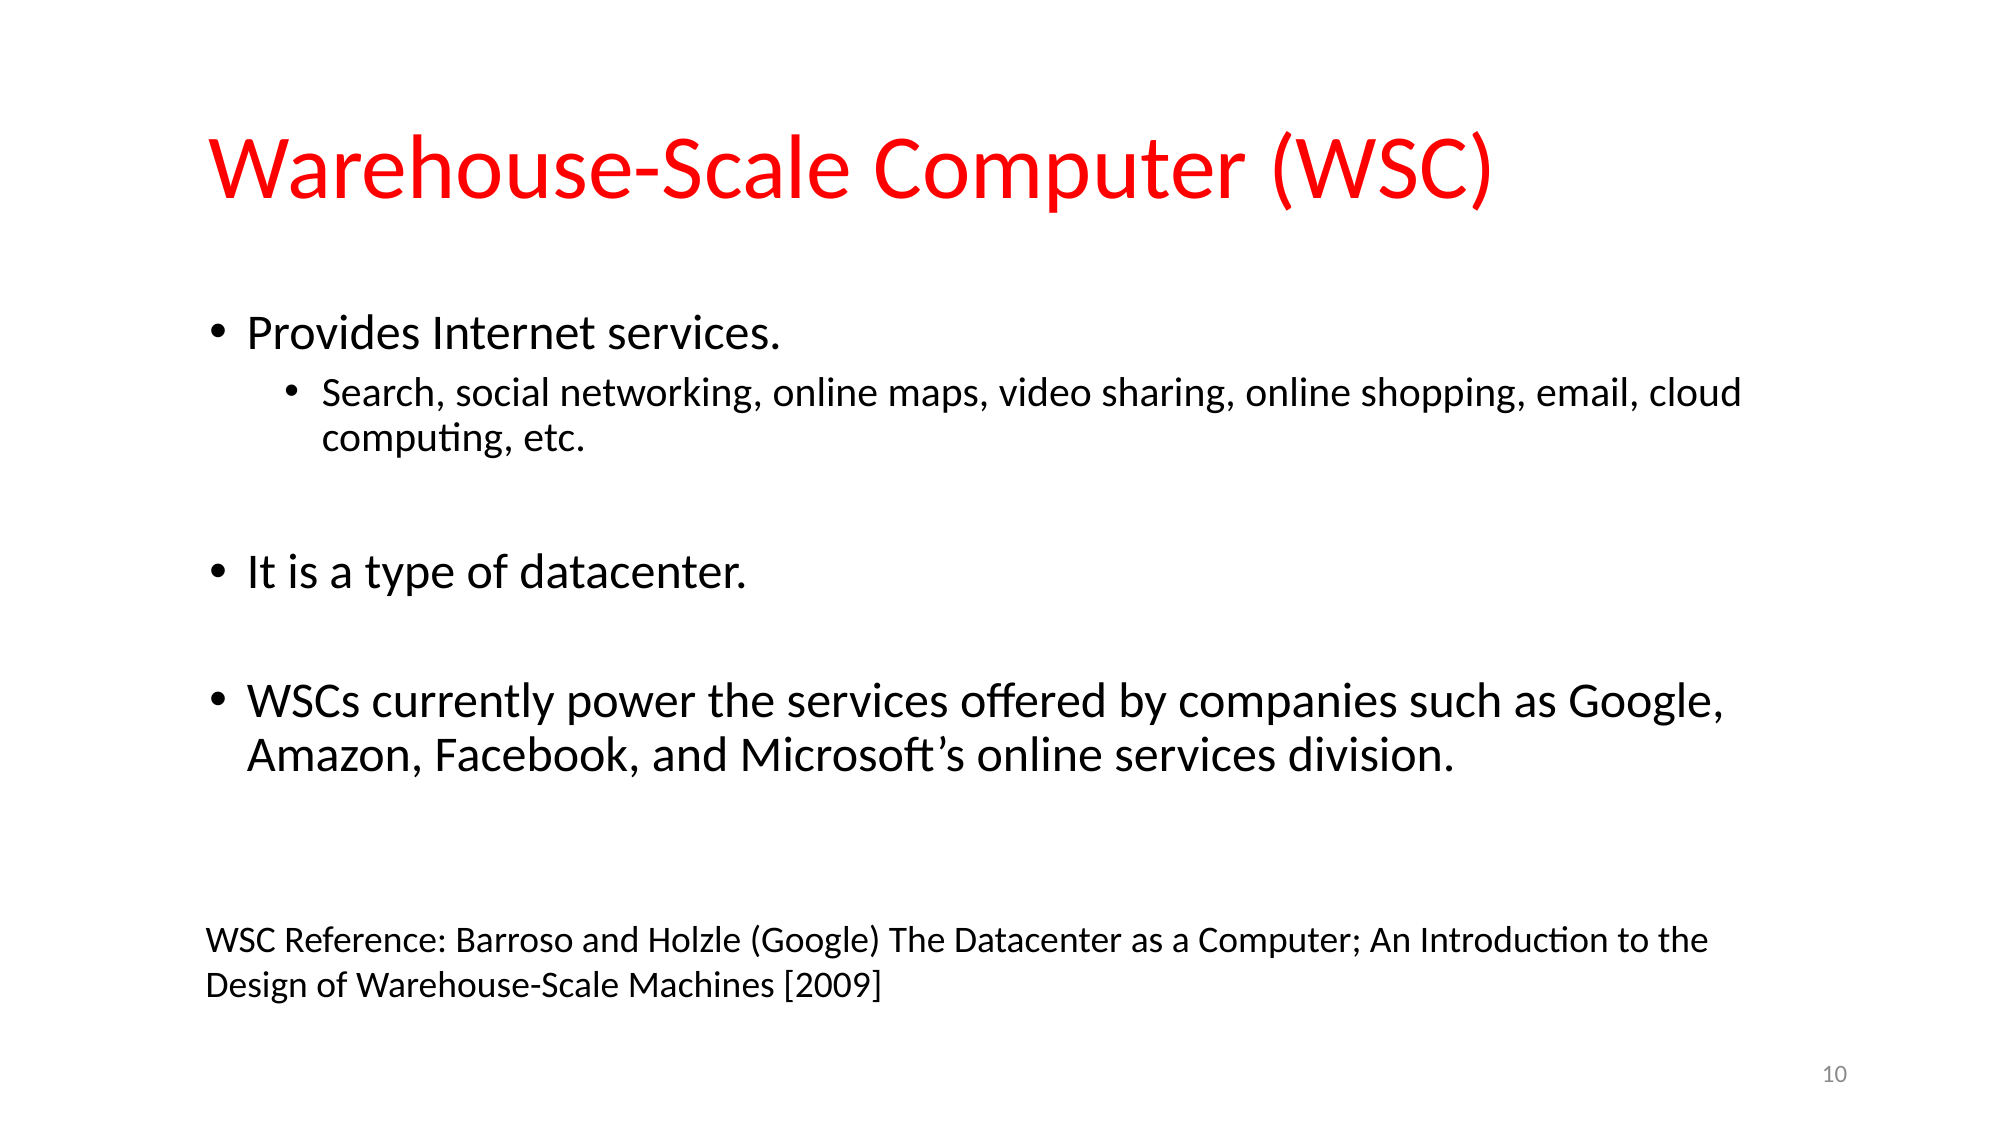

# Warehouse-Scale Computer (WSC)
Provides Internet services.
Search, social networking, online maps, video sharing, online shopping, email, cloud computing, etc.

It is a type of datacenter.

WSCs currently power the services offered by companies such as Google, Amazon, Facebook, and Microsoft’s online services division.
WSC Reference: Barroso and Holzle (Google) The Datacenter as a Computer; An Introduction to the Design of Warehouse-Scale Machines [2009]
10